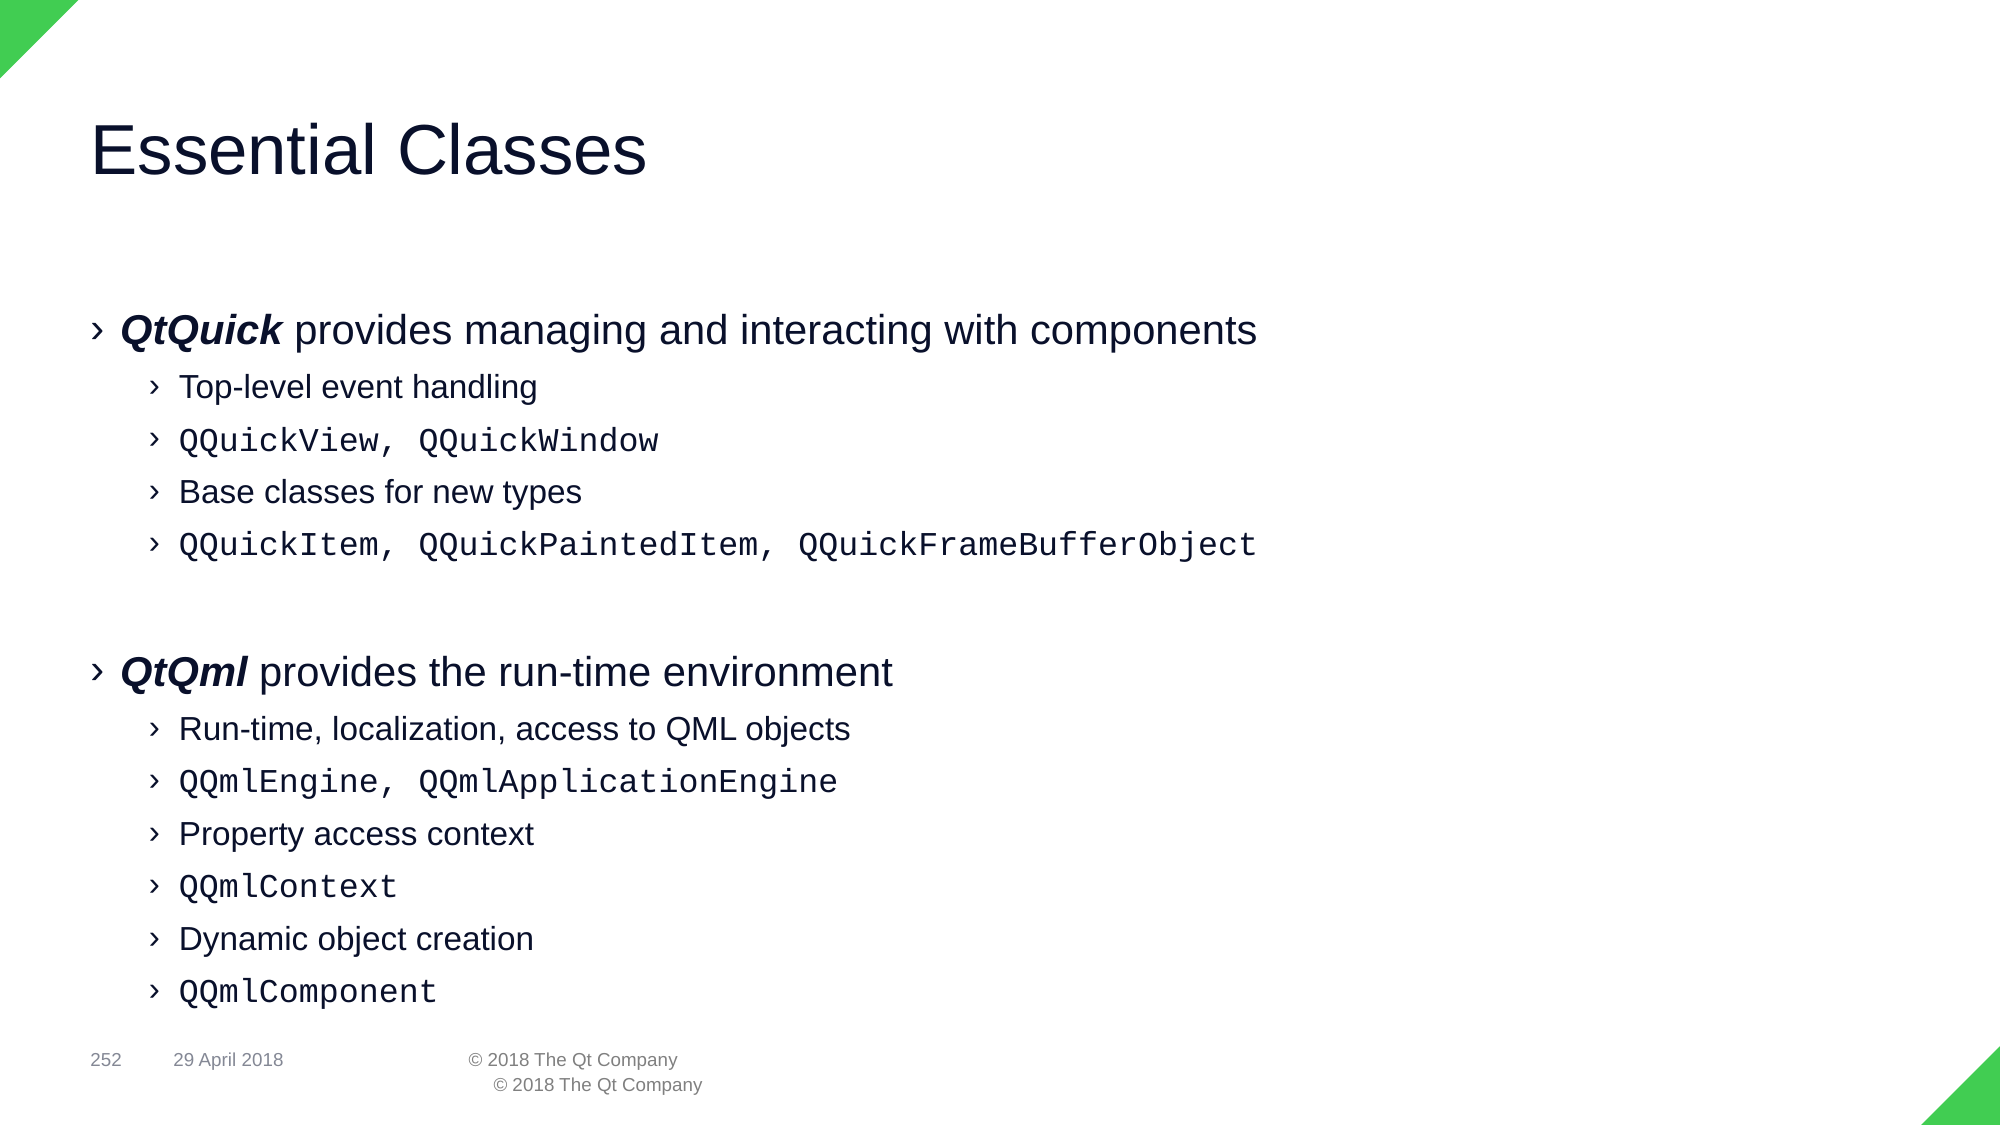

# Essential Classes
QtQuick provides managing and interacting with components
Top-level event handling
QQuickView, QQuickWindow
Base classes for new types
QQuickItem, QQuickPaintedItem, QQuickFrameBufferObject

QtQml provides the run-time environment
Run-time, localization, access to QML objects
QQmlEngine, QQmlApplicationEngine
Property access context
QQmlContext
Dynamic object creation
QQmlComponent
252
© 2018 The Qt Company
29 April 2018
© 2018 The Qt Company